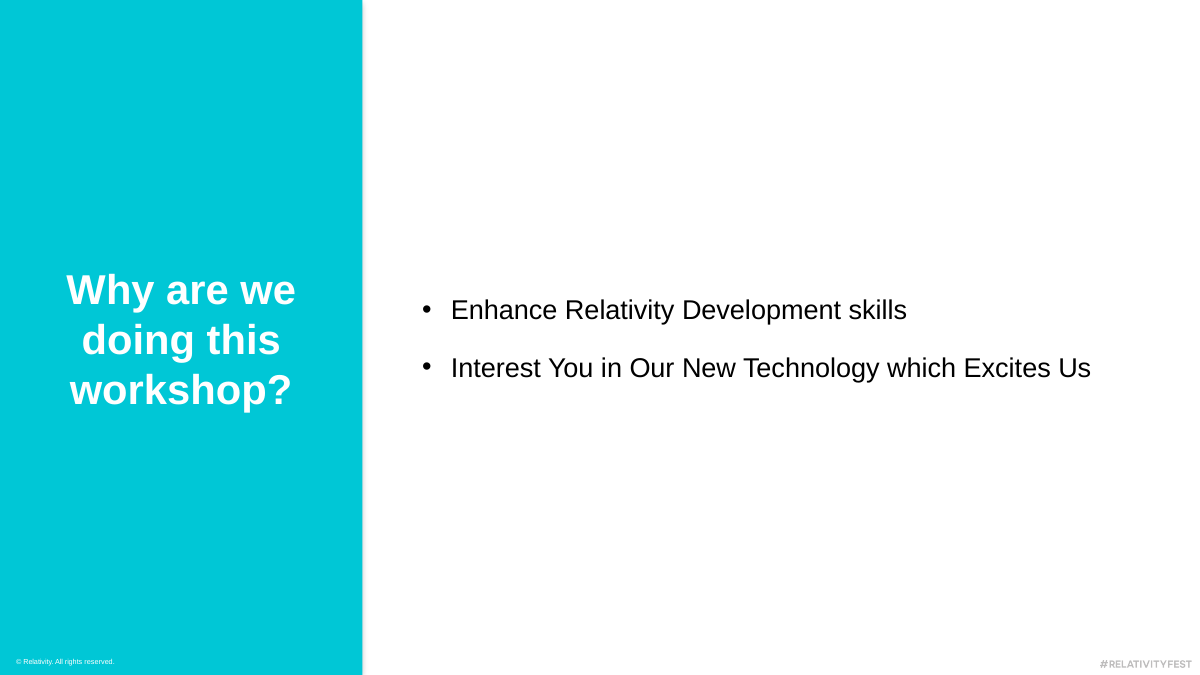

Enhance Relativity Development skills
Interest You in Our New Technology which Excites Us

Why are we doing this workshop?